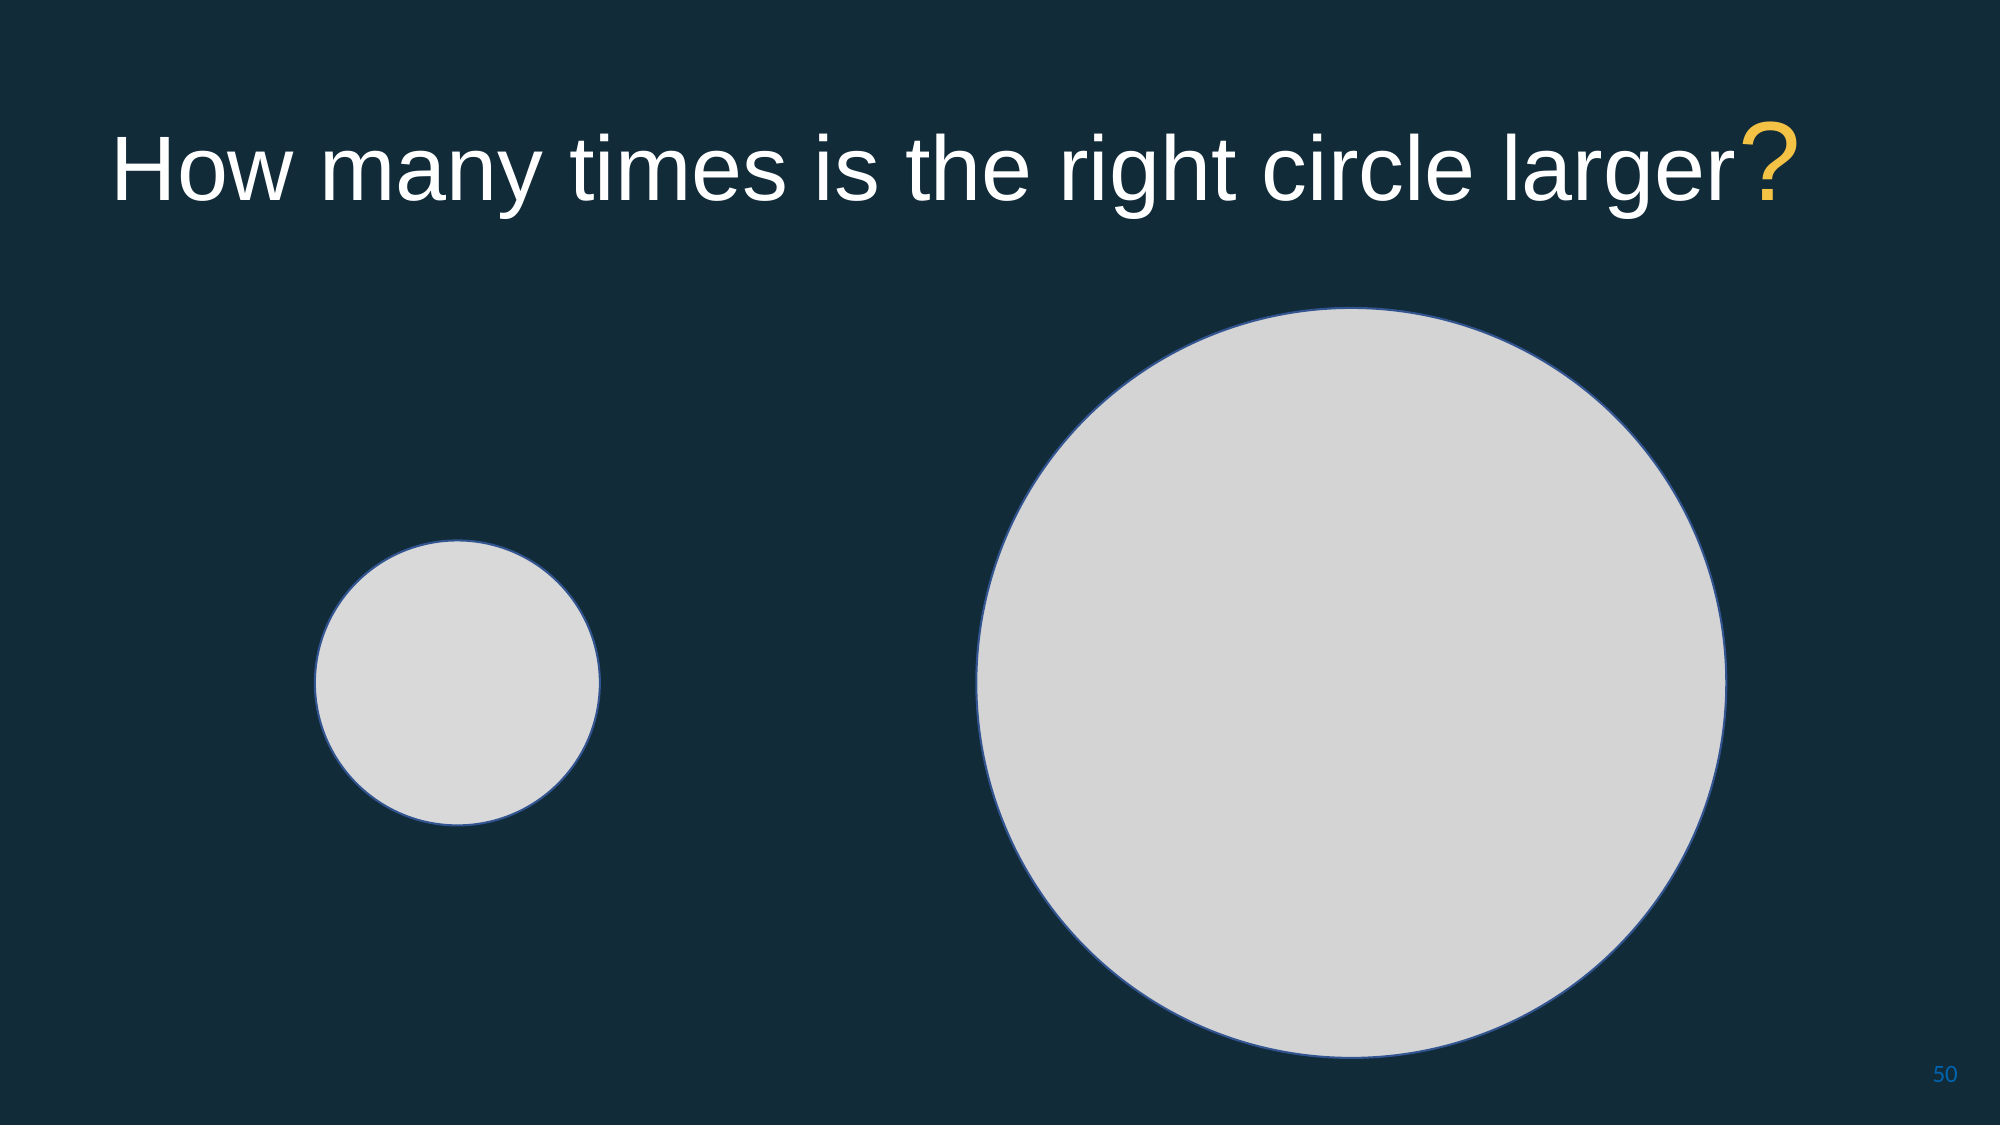

# How many times is the right circle larger?

50